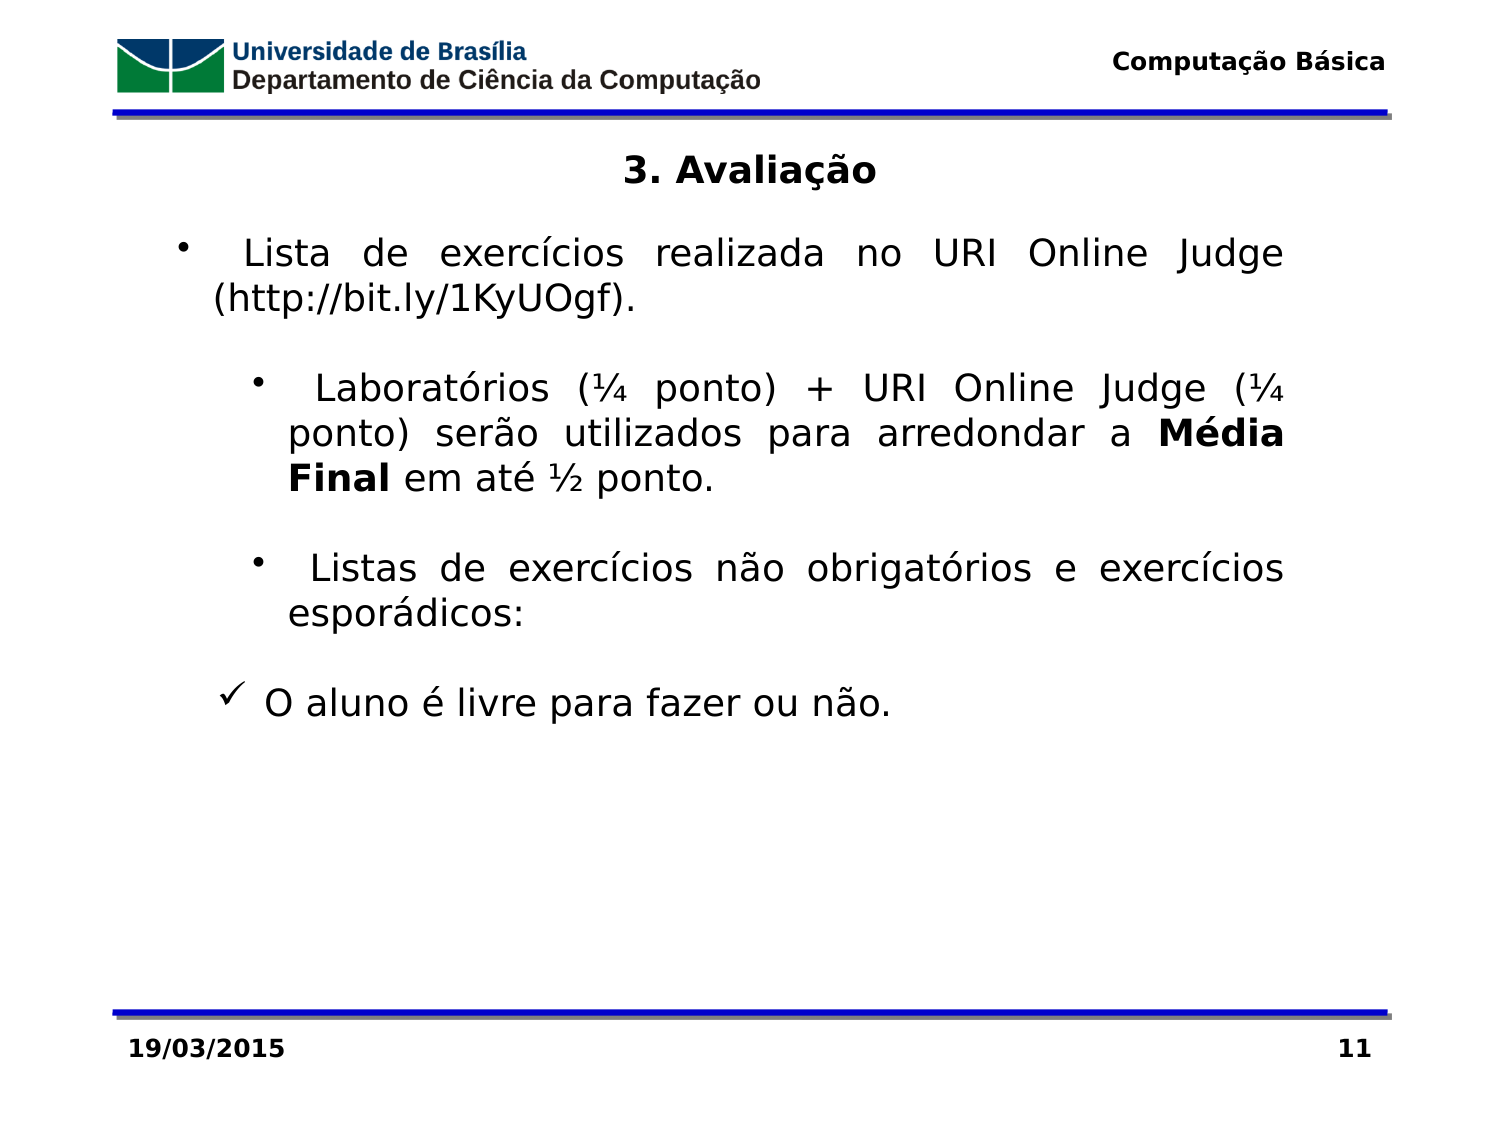

3. Avaliação
 Lista de exercícios realizada no URI Online Judge (http://bit.ly/1KyUOgf).

 Laboratórios (¼ ponto) + URI Online Judge (¼ ponto) serão utilizados para arredondar a Média Final em até ½ ponto.

 Listas de exercícios não obrigatórios e exercícios esporádicos:

 O aluno é livre para fazer ou não.
19/03/2015
11